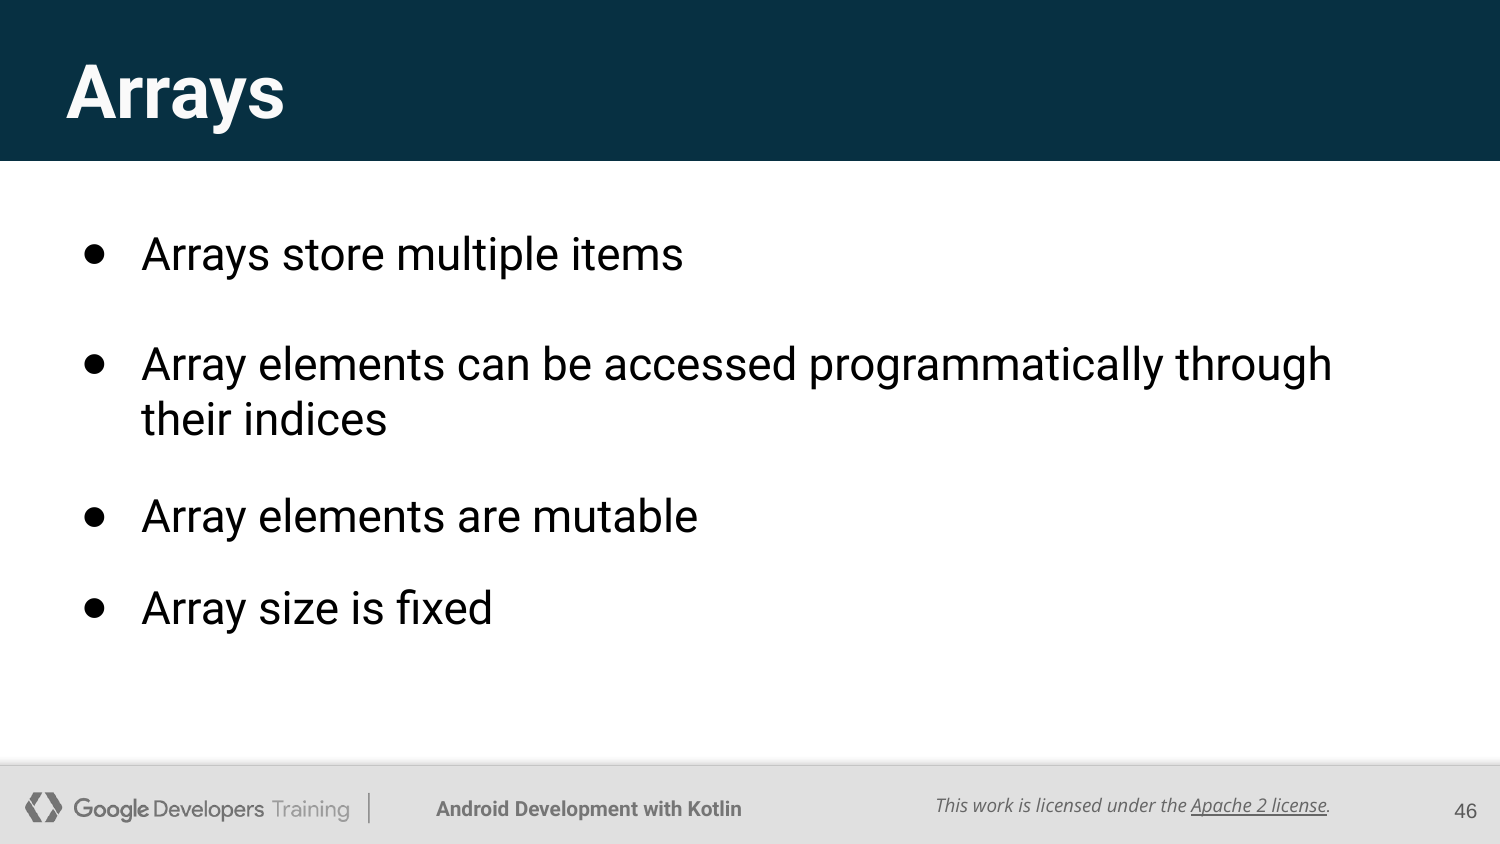

# Arrays
Arrays store multiple items
Array elements can be accessed programmatically through their indices
Array elements are mutable
Array size is fixed
46